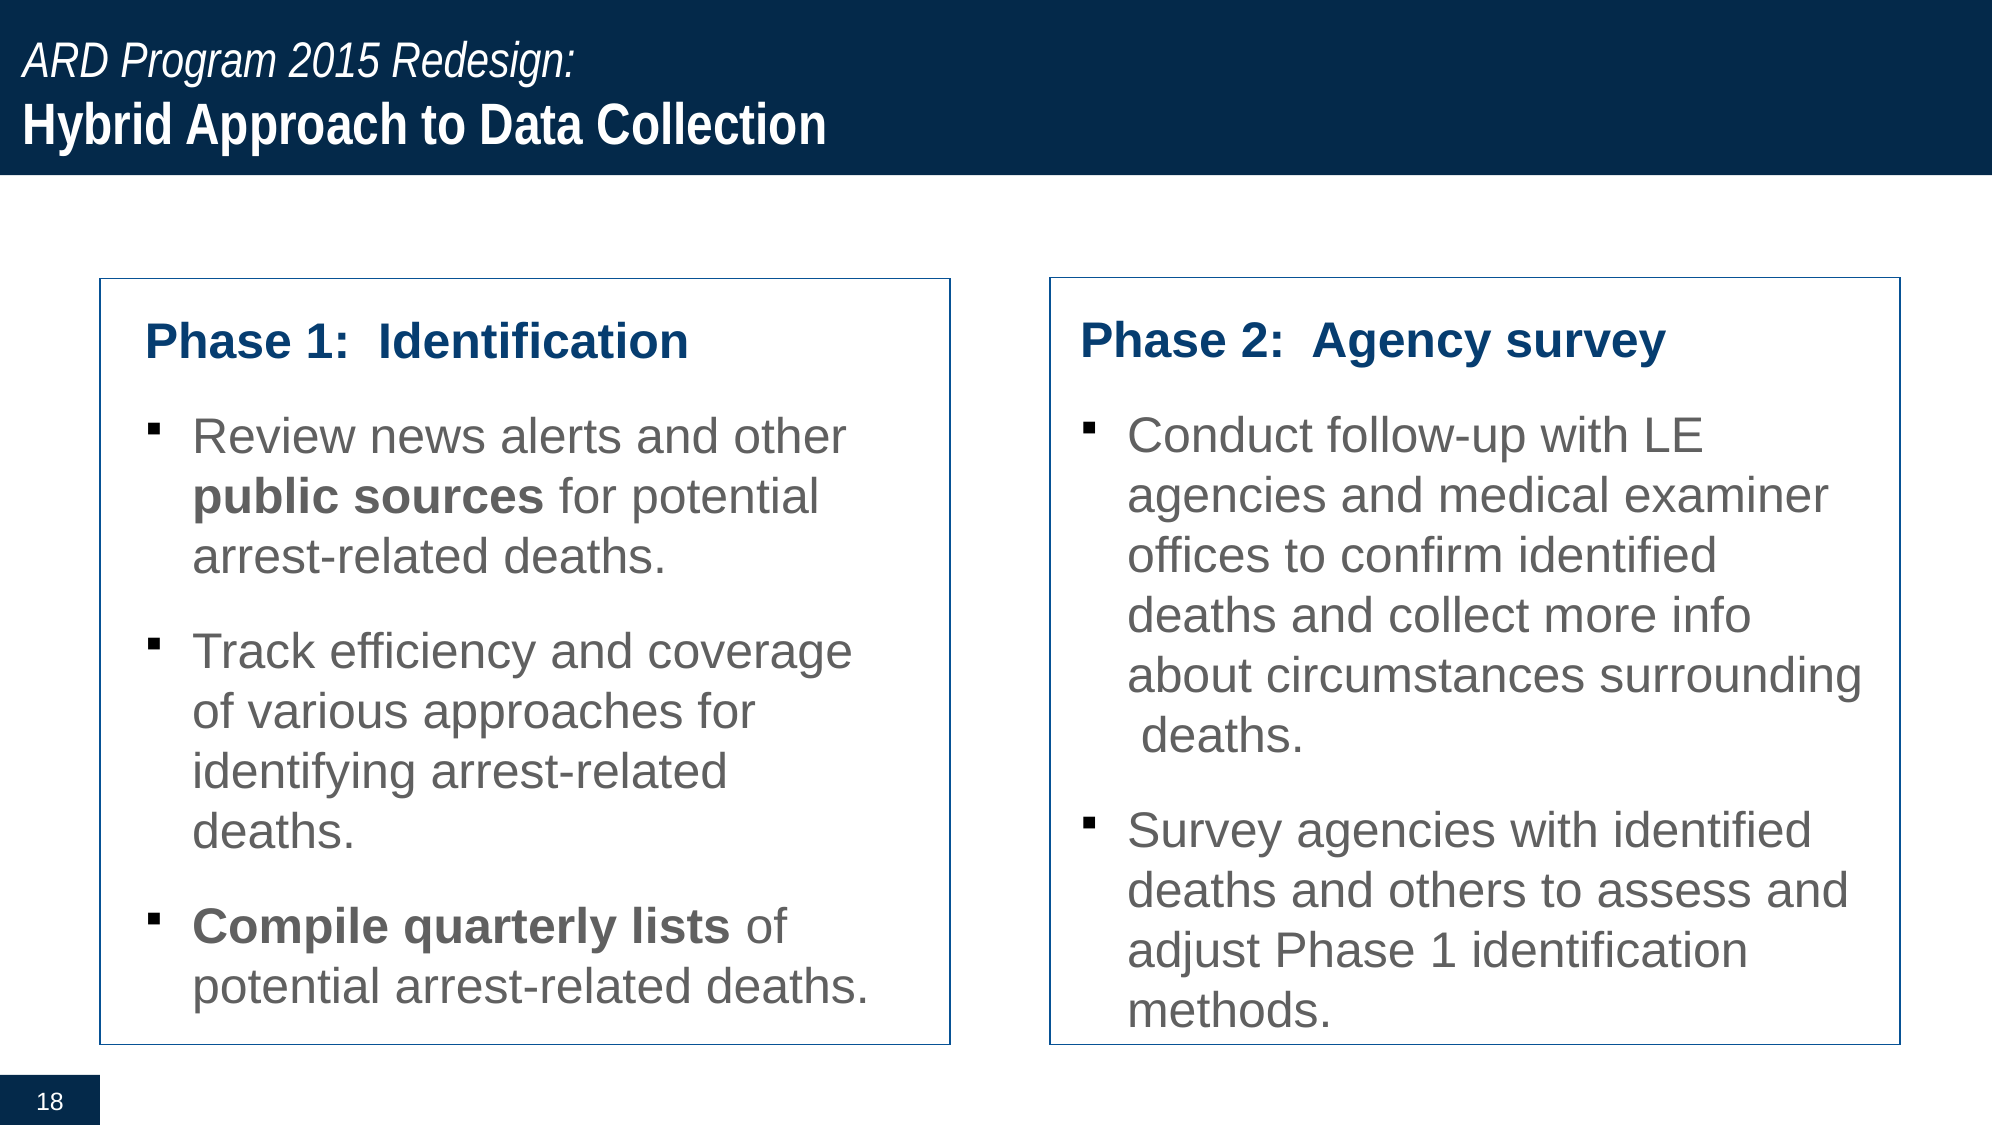

# ARD Program 2015 Redesign: Hybrid Approach to Data Collection
Phase 2:  Agency survey
Conduct follow-up with LE agencies and medical examiner offices to confirm identified deaths and collect more info about circumstances surrounding  deaths.
Survey agencies with identified deaths and others to assess and adjust Phase 1 identification methods.

Phase 1:  Identification
Review news alerts and other public sources for potential arrest-related deaths.
Track efficiency and coverage of various approaches for identifying arrest-related deaths.
Compile quarterly lists of potential arrest-related deaths.

18